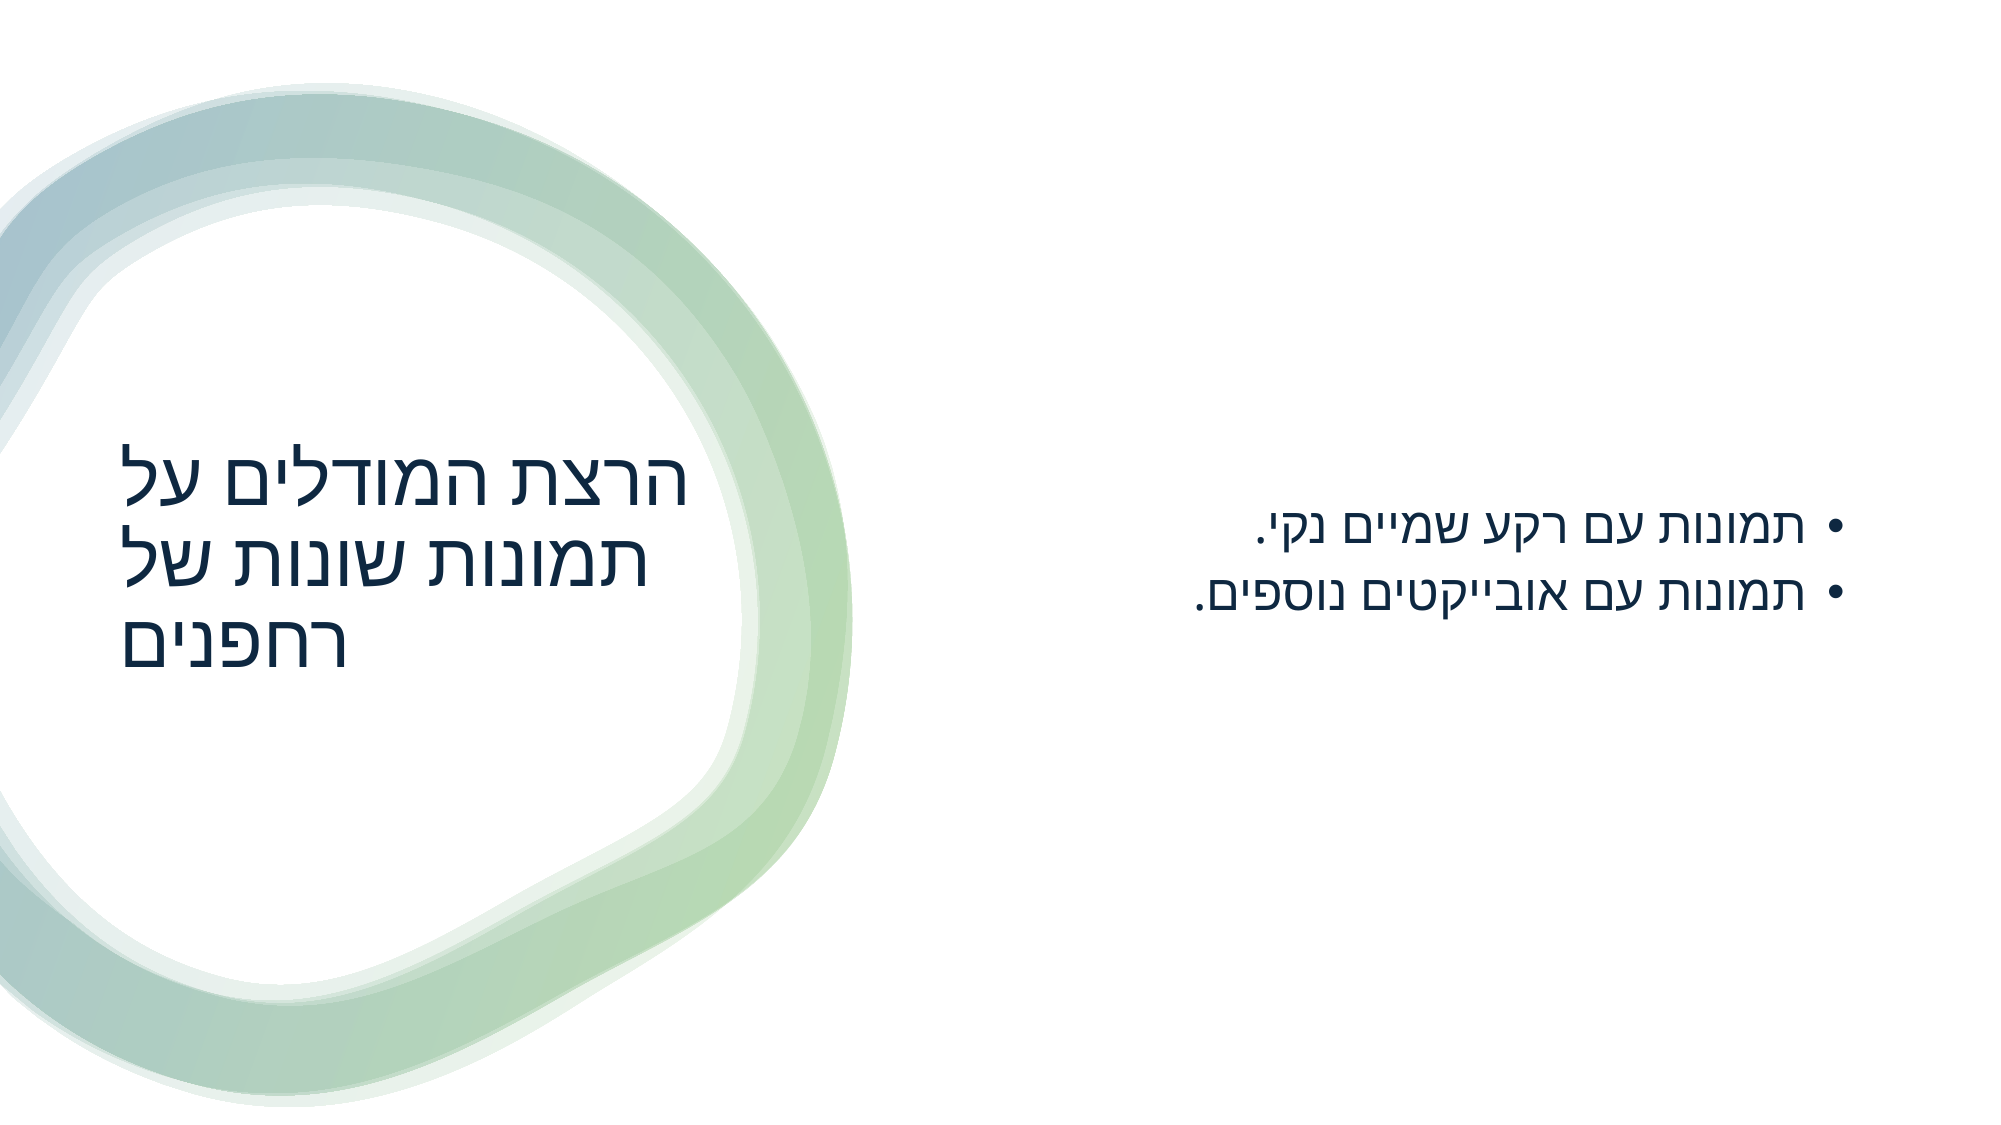

תמונות עם רקע שמיים נקי.
תמונות עם אובייקטים נוספים.
# הרצת המודלים על תמונות שונות של רחפנים